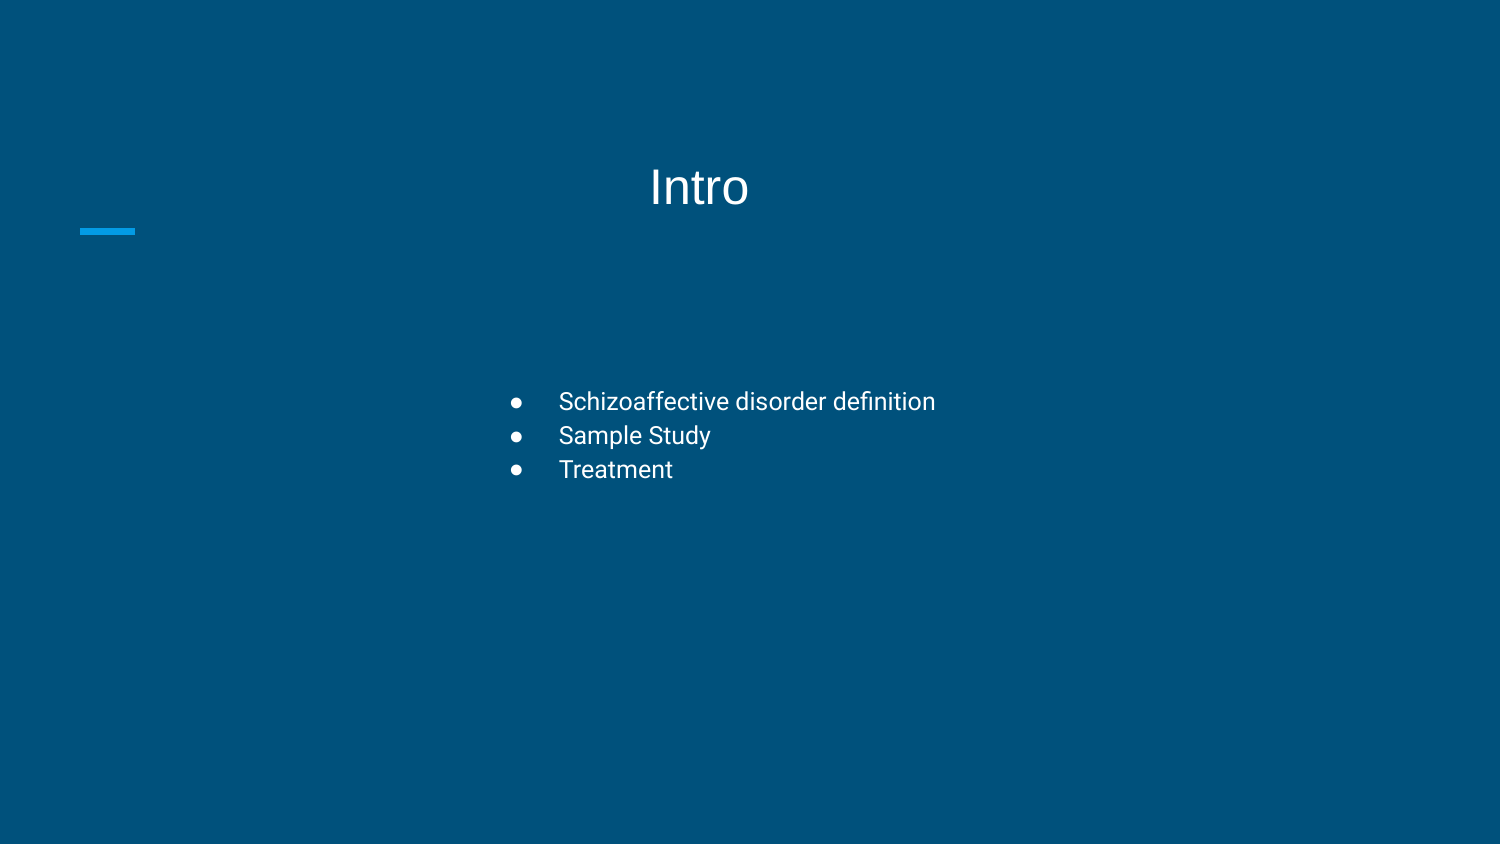

# Intro

Schizoaffective disorder definition
Sample Study
Treatment